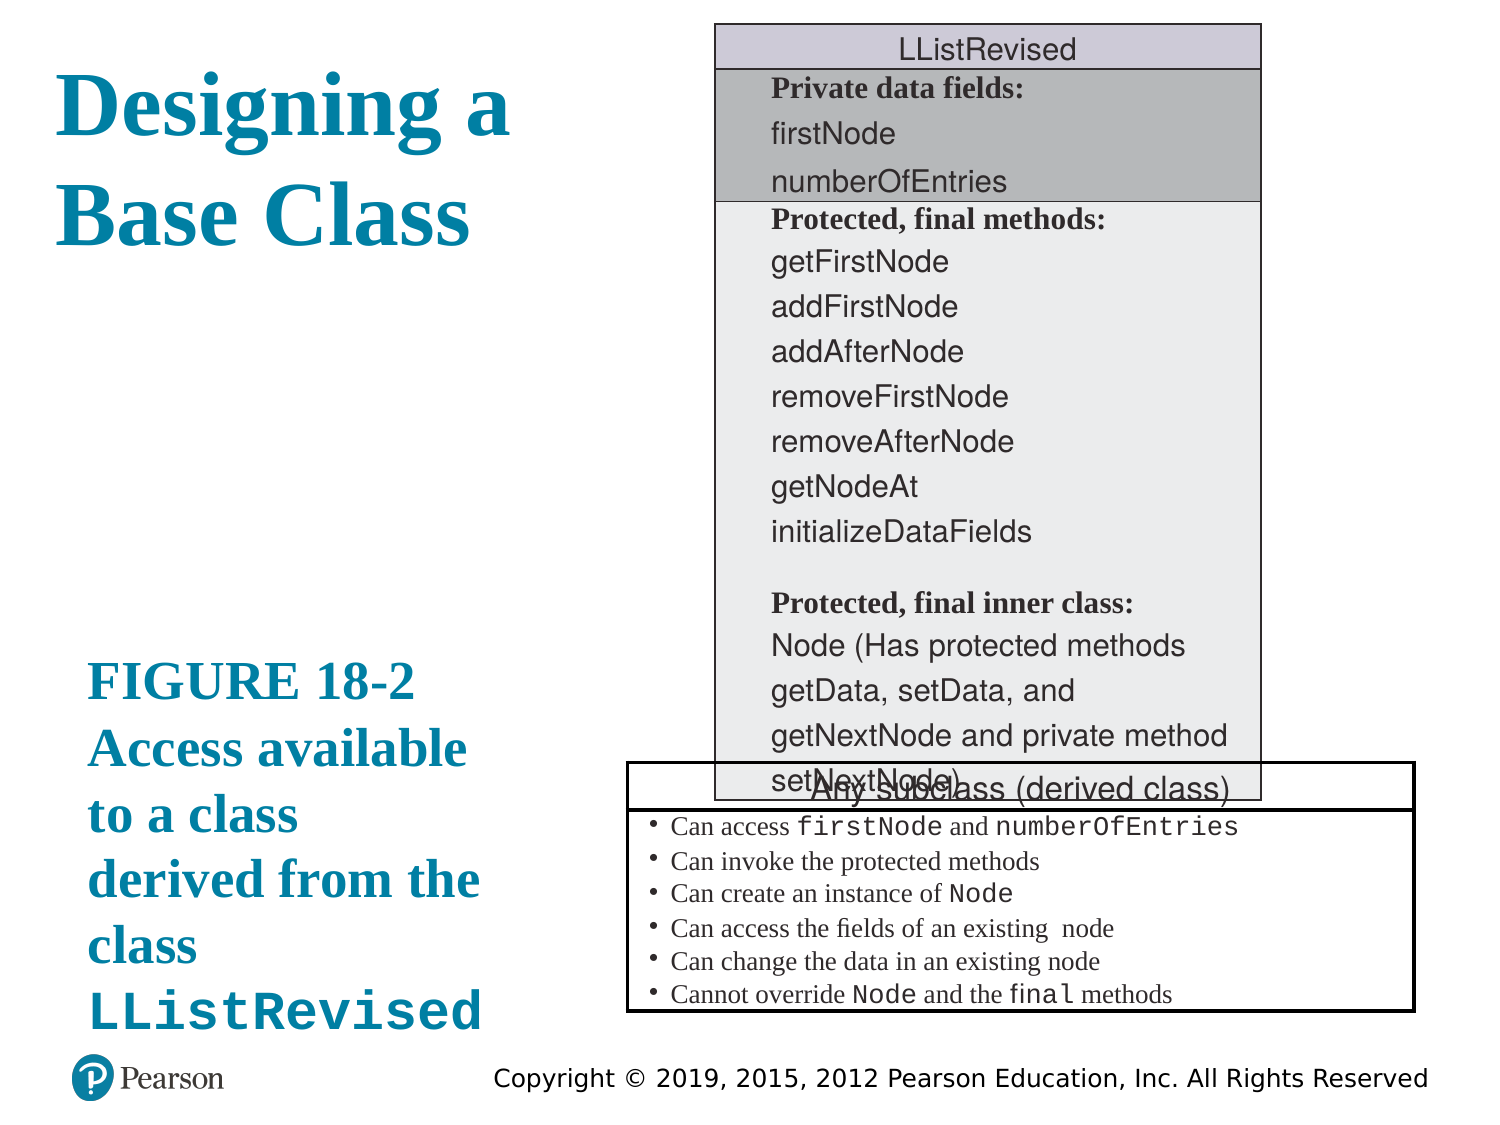

# Designing a Base Class
| LListRevised |
| --- |
| Private data fields: firstNode numberOfEntries |
| Protected, final methods: getFirstNode addFirstNode addAfterNode removeFirstNode removeAfterNode getNodeAt initializeDataFields Protected, final inner class: Node (Has protected methods getData, setData, and getNextNode and private method setNextNode) |
FIGURE 18-2 Access available to a class derived from the class LListRevised

| Any subclass (derived class) |
| --- |
| Can access firstNode and numberOfEntries Can invoke the protected methods Can create an instance of Node Can access the ﬁelds of an existing node Can change the data in an existing node Cannot override Node and the ﬁnal methods |